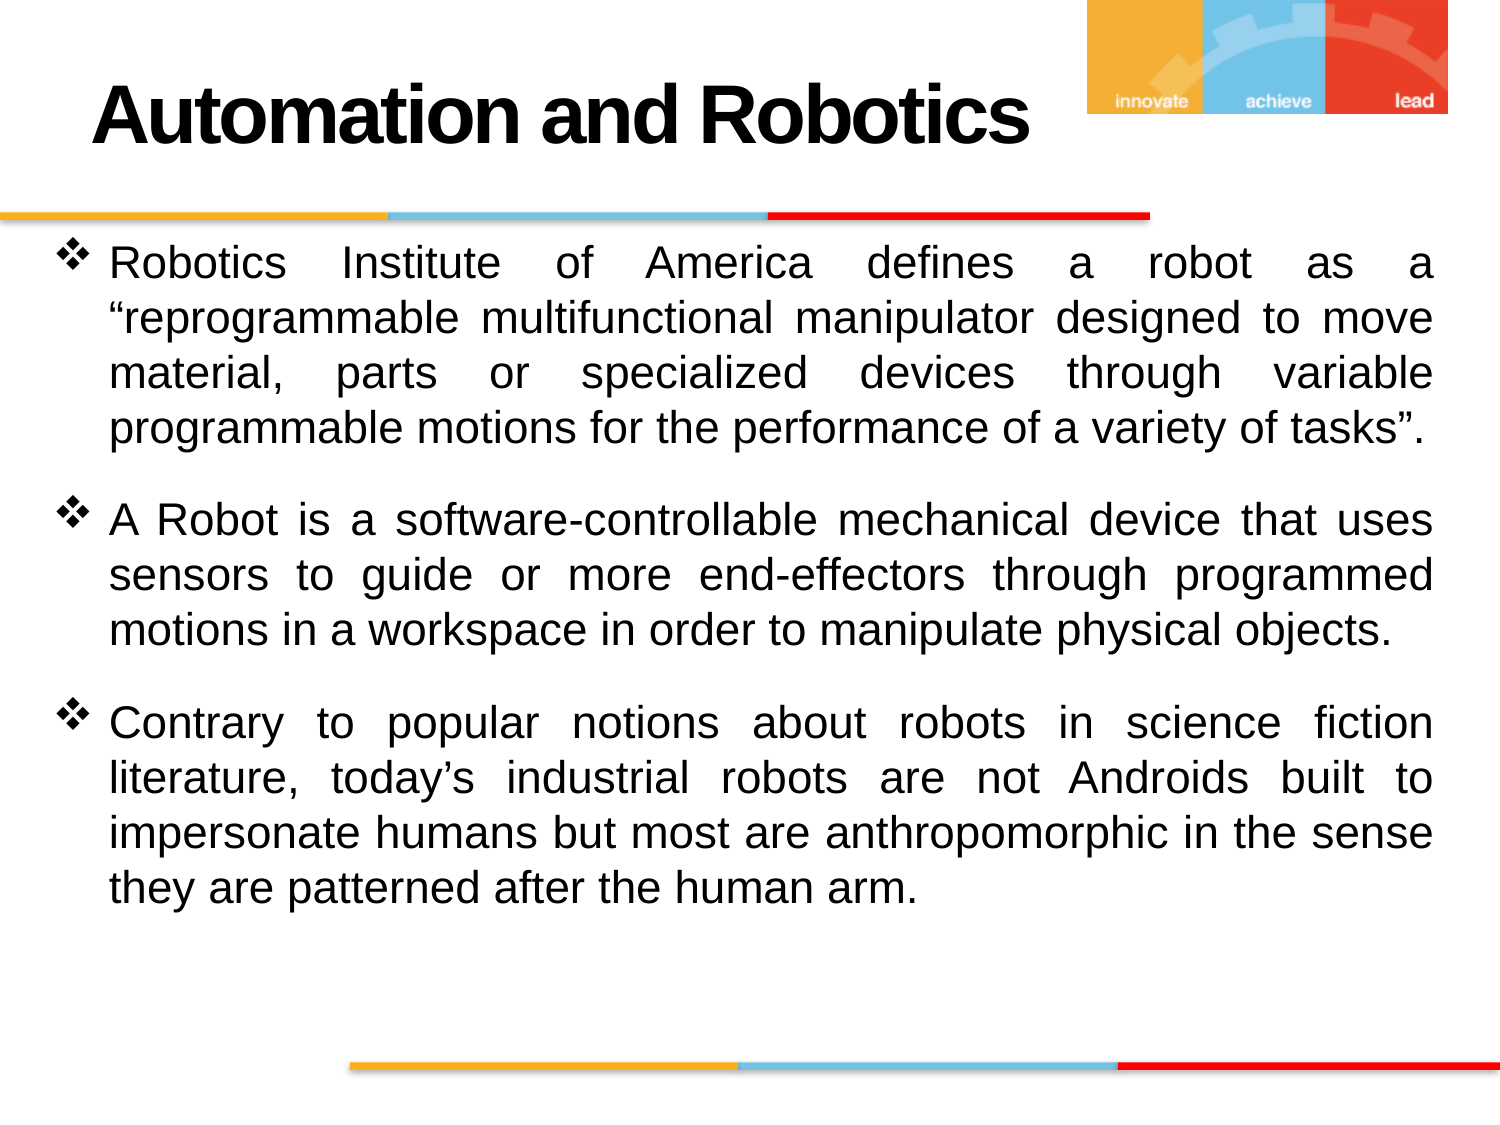

# Automation and Robotics
Robotics Institute of America defines a robot as a “reprogrammable multifunctional manipulator designed to move material, parts or specialized devices through variable programmable motions for the performance of a variety of tasks”.
A Robot is a software-controllable mechanical device that uses sensors to guide or more end-effectors through programmed motions in a workspace in order to manipulate physical objects.
Contrary to popular notions about robots in science fiction literature, today’s industrial robots are not Androids built to impersonate humans but most are anthropomorphic in the sense they are patterned after the human arm.